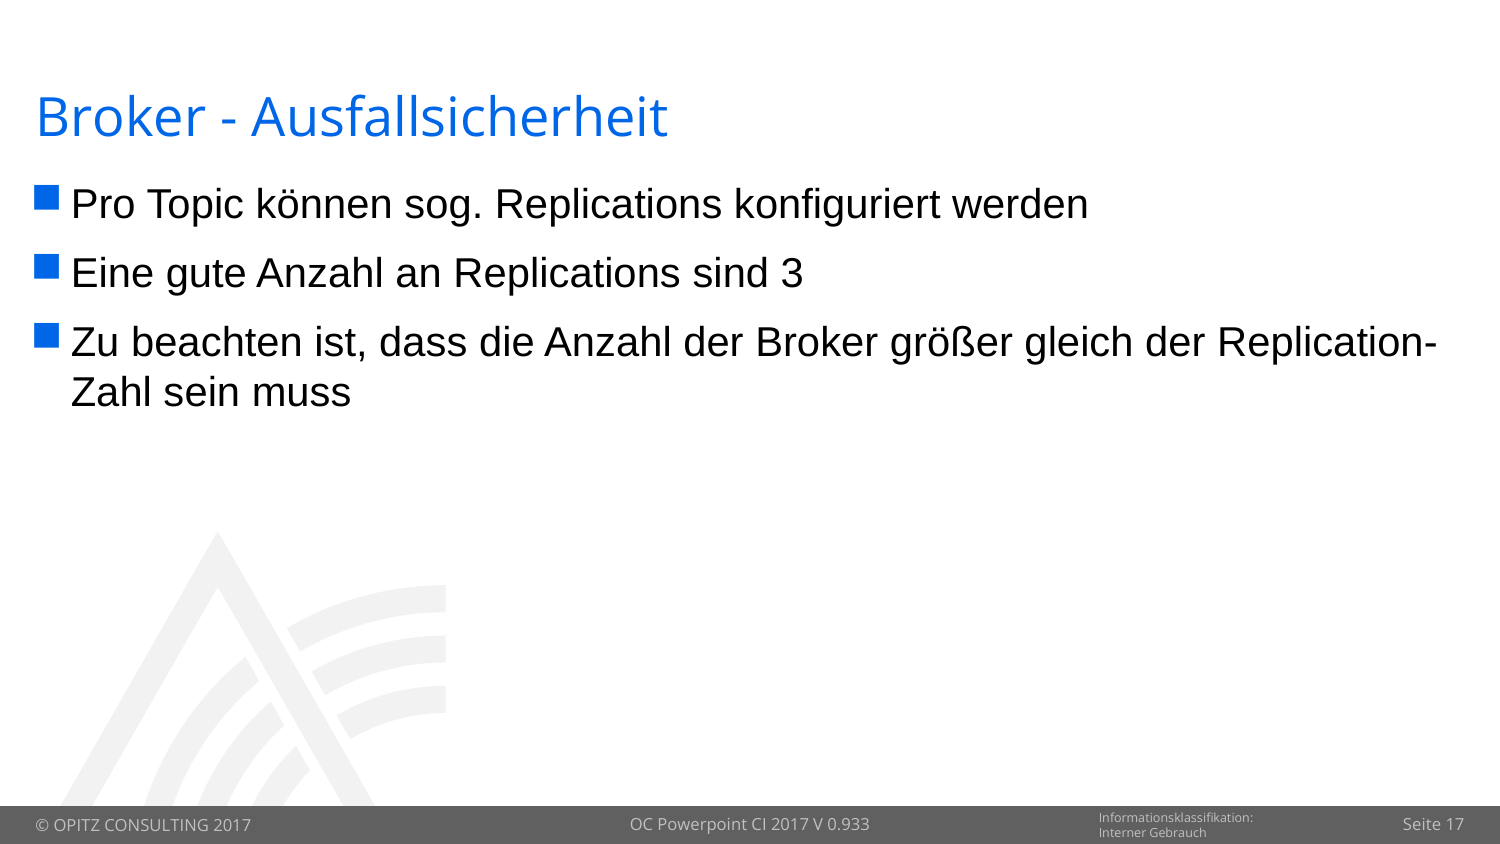

# Broker - Ausfallsicherheit
Pro Topic können sog. Replications konfiguriert werden
Eine gute Anzahl an Replications sind 3
Zu beachten ist, dass die Anzahl der Broker größer gleich der Replication-Zahl sein muss

OC Powerpoint CI 2017 V 0.933
Seite 17